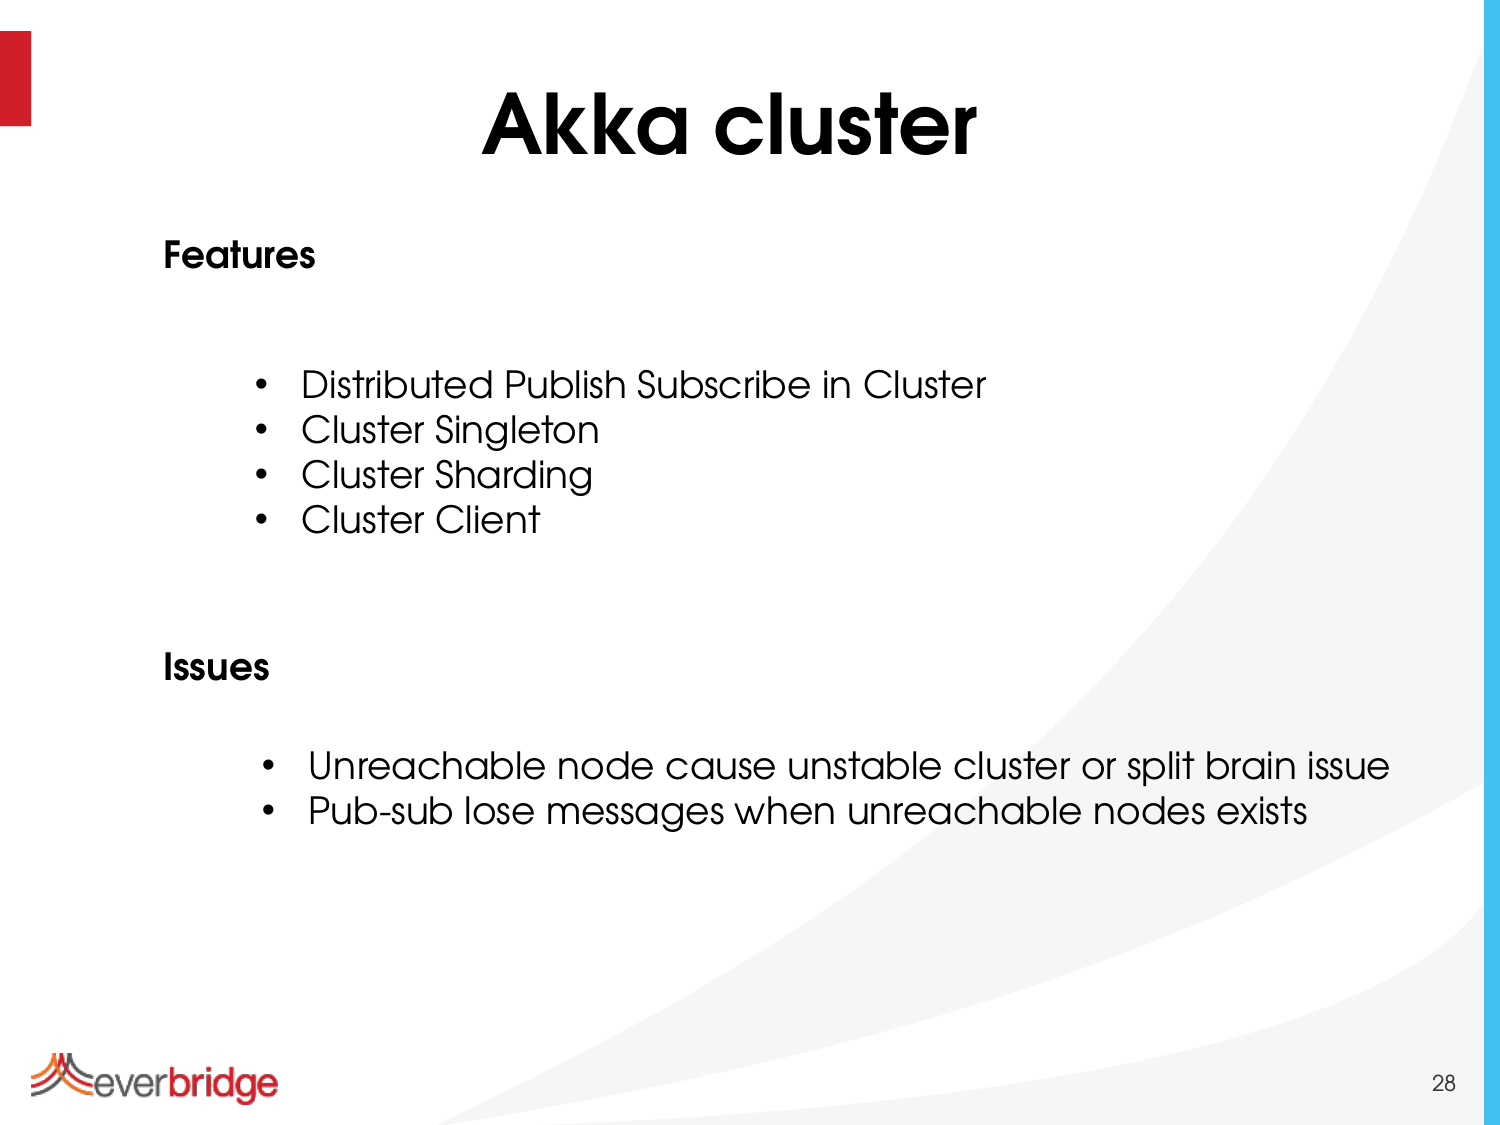

Akka cluster
Features
Distributed Publish Subscribe in Cluster
Cluster Singleton
Cluster Sharding
Cluster Client

Issues
Unreachable node cause unstable cluster or split brain issue
Pub-sub lose messages when unreachable nodes exists